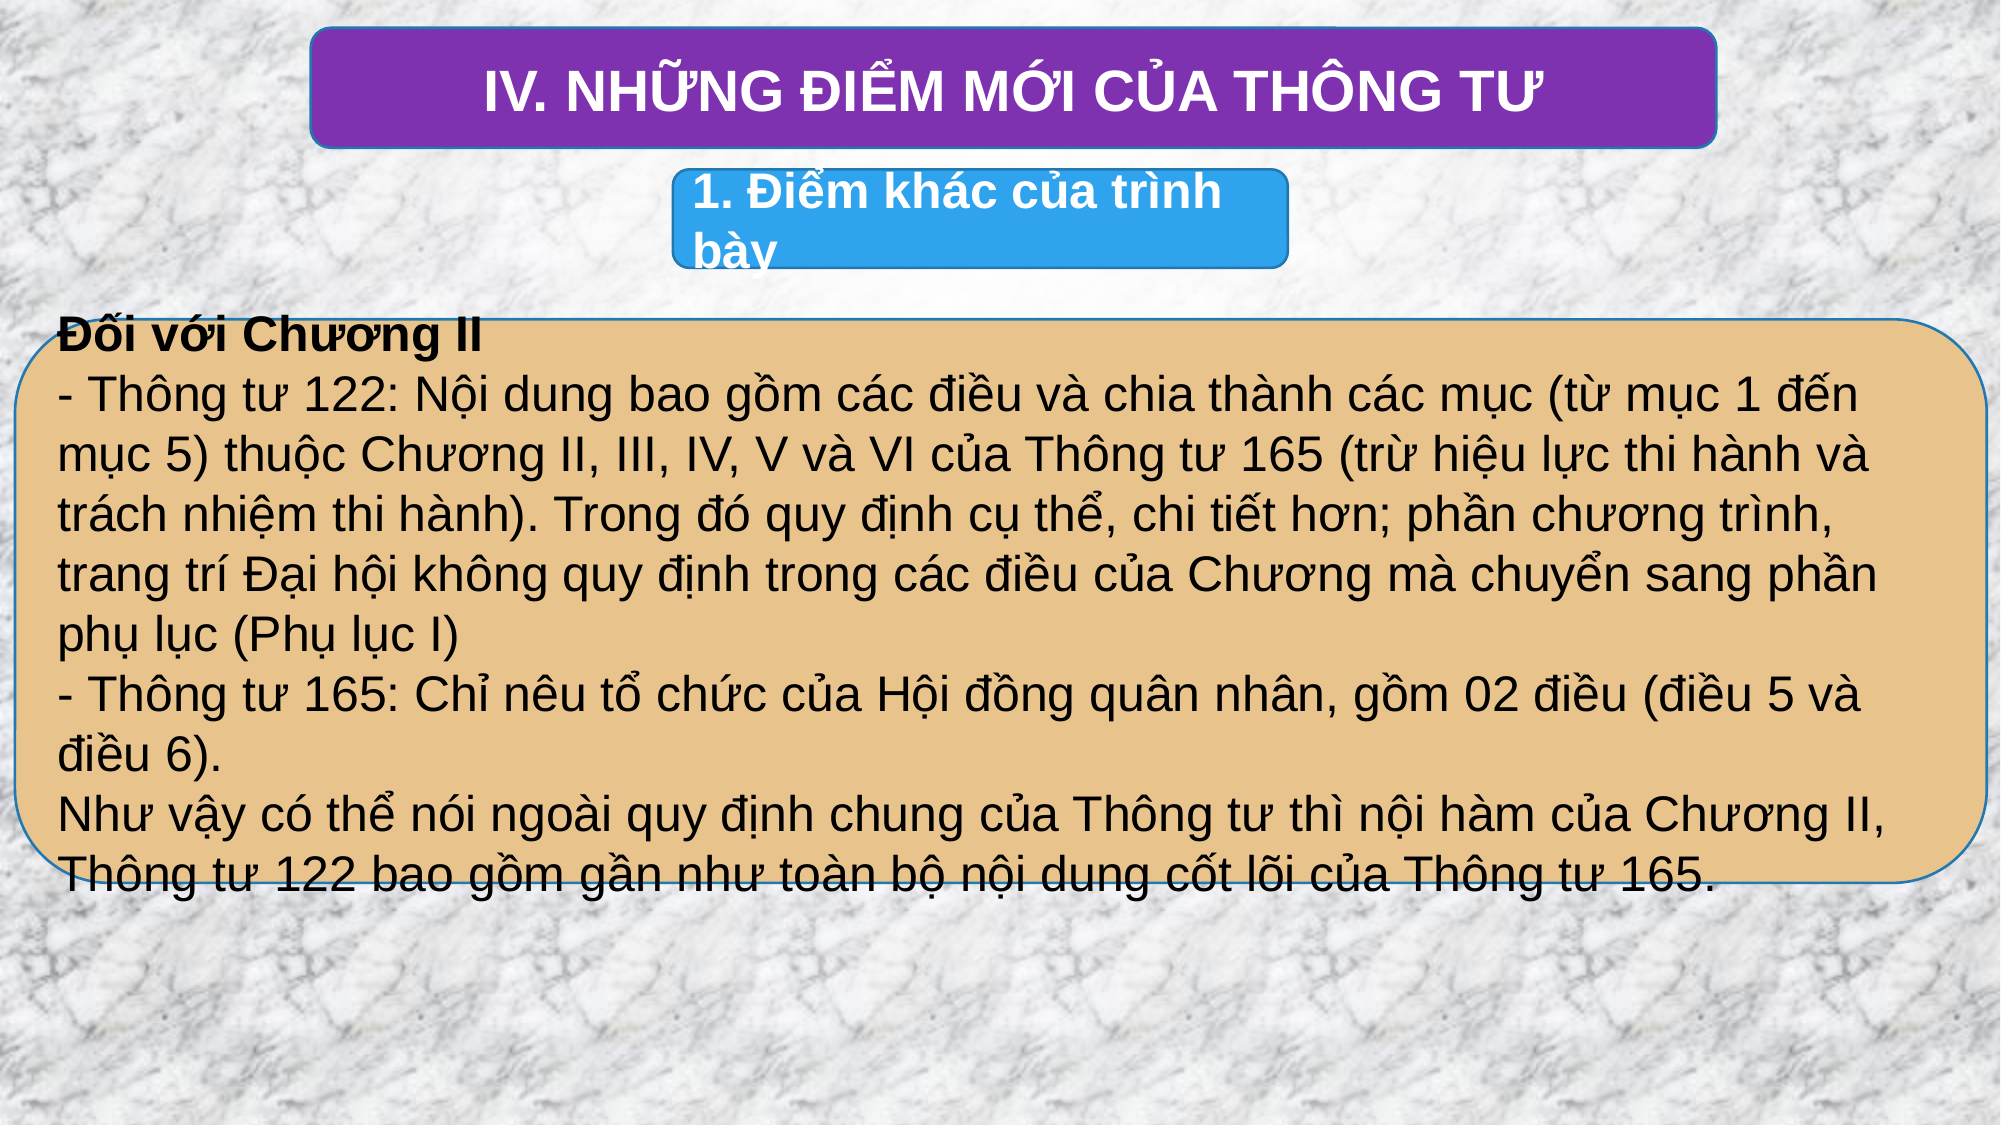

IV. NHỮNG ĐIỂM MỚI CỦA THÔNG TƯ
1. Điểm khác của trình bày
Đối với Chương II
- Thông tư 122: Nội dung bao gồm các điều và chia thành các mục (từ mục 1 đến mục 5) thuộc Chương II, III, IV, V và VI của Thông tư 165 (trừ hiệu lực thi hành và trách nhiệm thi hành). Trong đó quy định cụ thể, chi tiết hơn; phần chương trình, trang trí Đại hội không quy định trong các điều của Chương mà chuyển sang phần phụ lục (Phụ lục I)
- Thông tư 165: Chỉ nêu tổ chức của Hội đồng quân nhân, gồm 02 điều (điều 5 và điều 6).
Như vậy có thể nói ngoài quy định chung của Thông tư thì nội hàm của Chương II, Thông tư 122 bao gồm gần như toàn bộ nội dung cốt lõi của Thông tư 165.